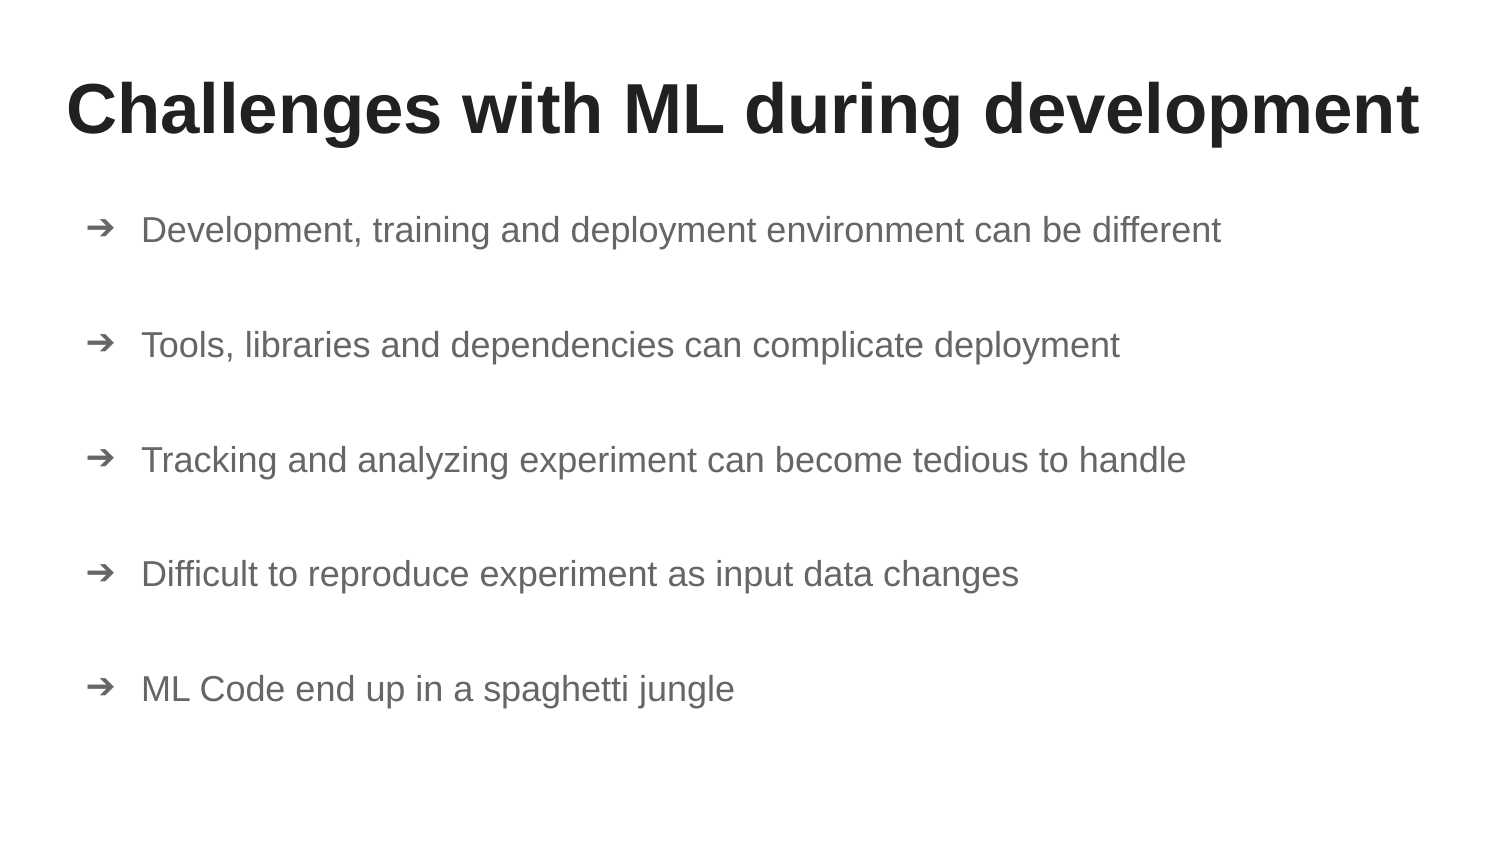

# Challenges with ML during development
Development, training and deployment environment can be different

Tools, libraries and dependencies can complicate deployment

Tracking and analyzing experiment can become tedious to handle

Difficult to reproduce experiment as input data changes

ML Code end up in a spaghetti jungle